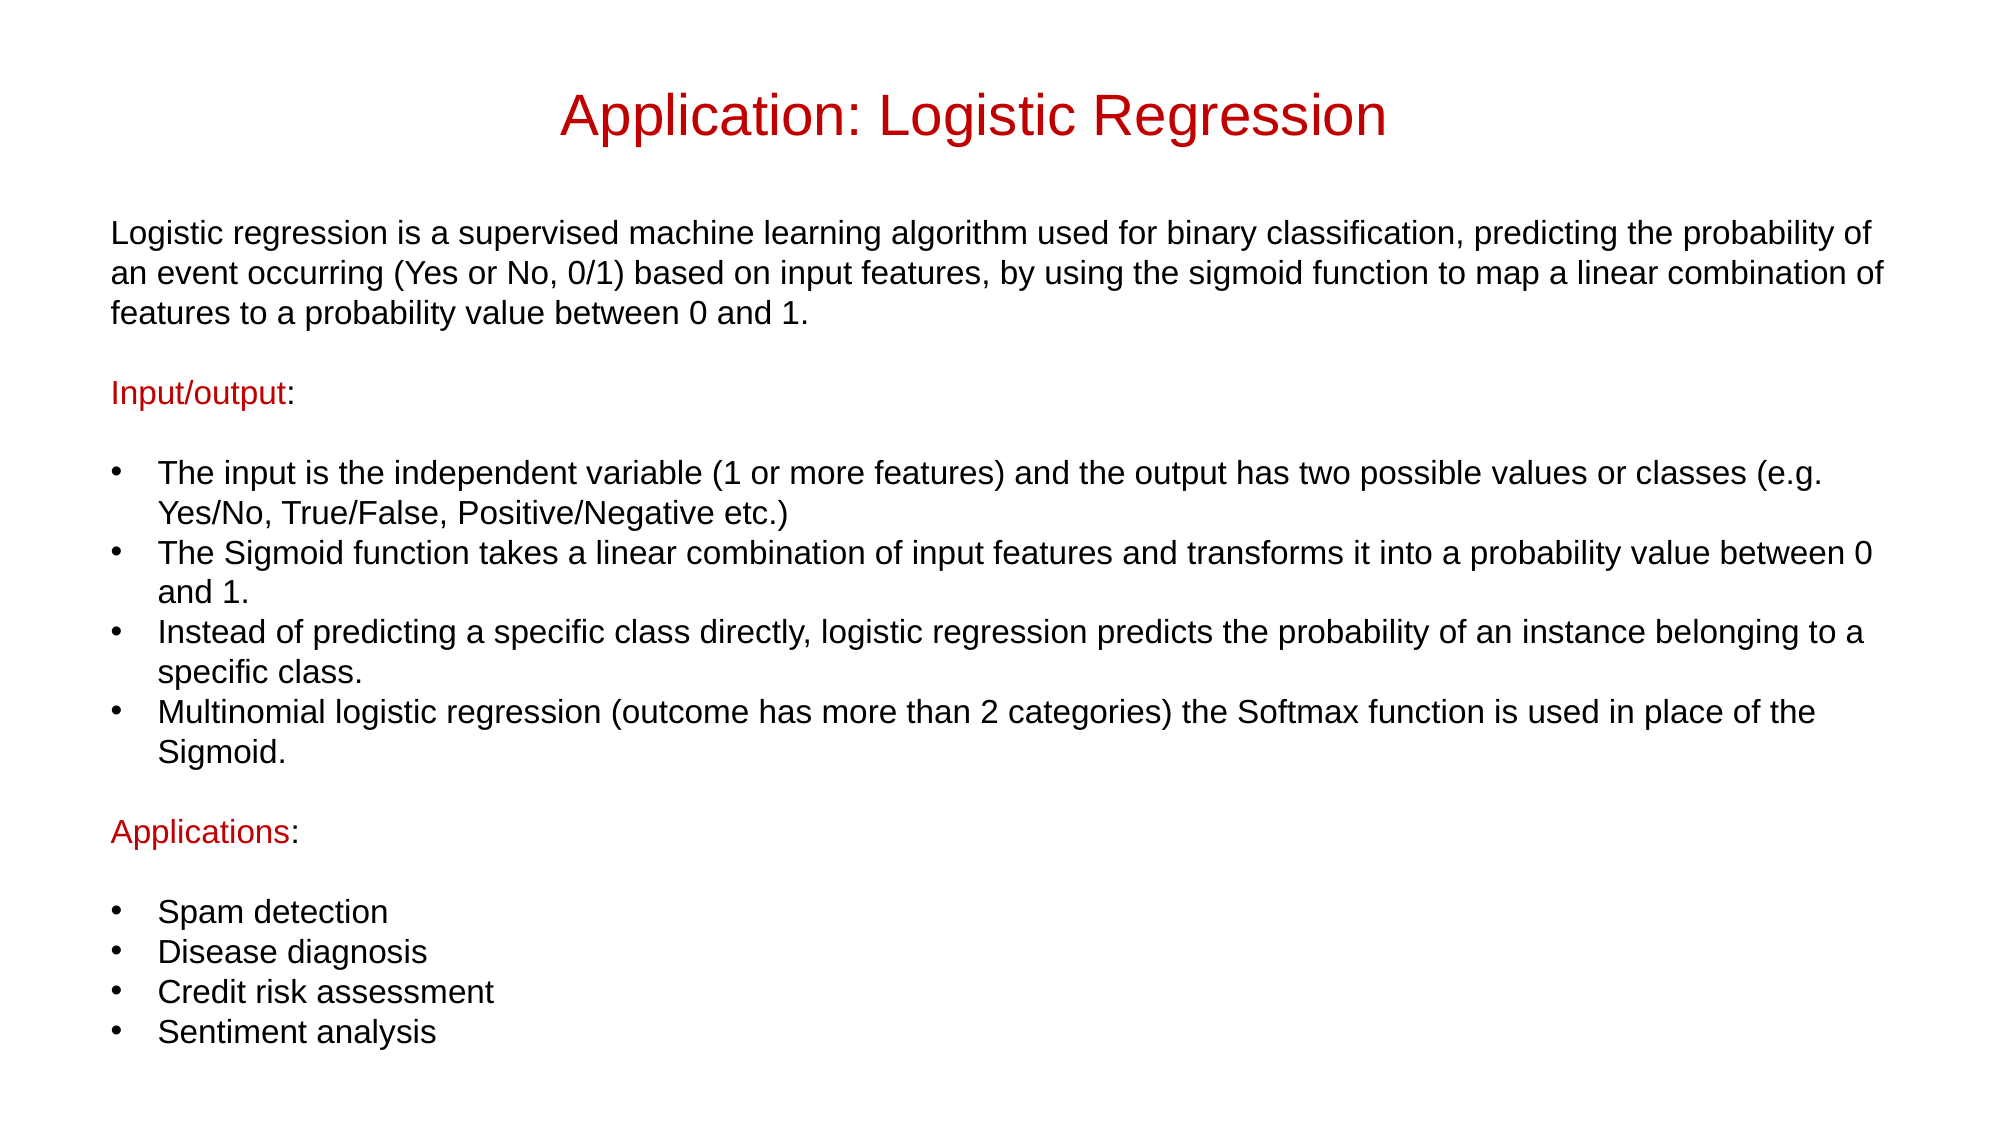

Application: Logistic Regression
Logistic regression is a supervised machine learning algorithm used for binary classification, predicting the probability of an event occurring (Yes or No, 0/1) based on input features, by using the sigmoid function to map a linear combination of features to a probability value between 0 and 1.

Input/output:

The input is the independent variable (1 or more features) and the output has two possible values or classes (e.g. Yes/No, True/False, Positive/Negative etc.)
The Sigmoid function takes a linear combination of input features and transforms it into a probability value between 0 and 1.
Instead of predicting a specific class directly, logistic regression predicts the probability of an instance belonging to a specific class.
Multinomial logistic regression (outcome has more than 2 categories) the Softmax function is used in place of the Sigmoid.

Applications:

Spam detection
Disease diagnosis
Credit risk assessment
Sentiment analysis